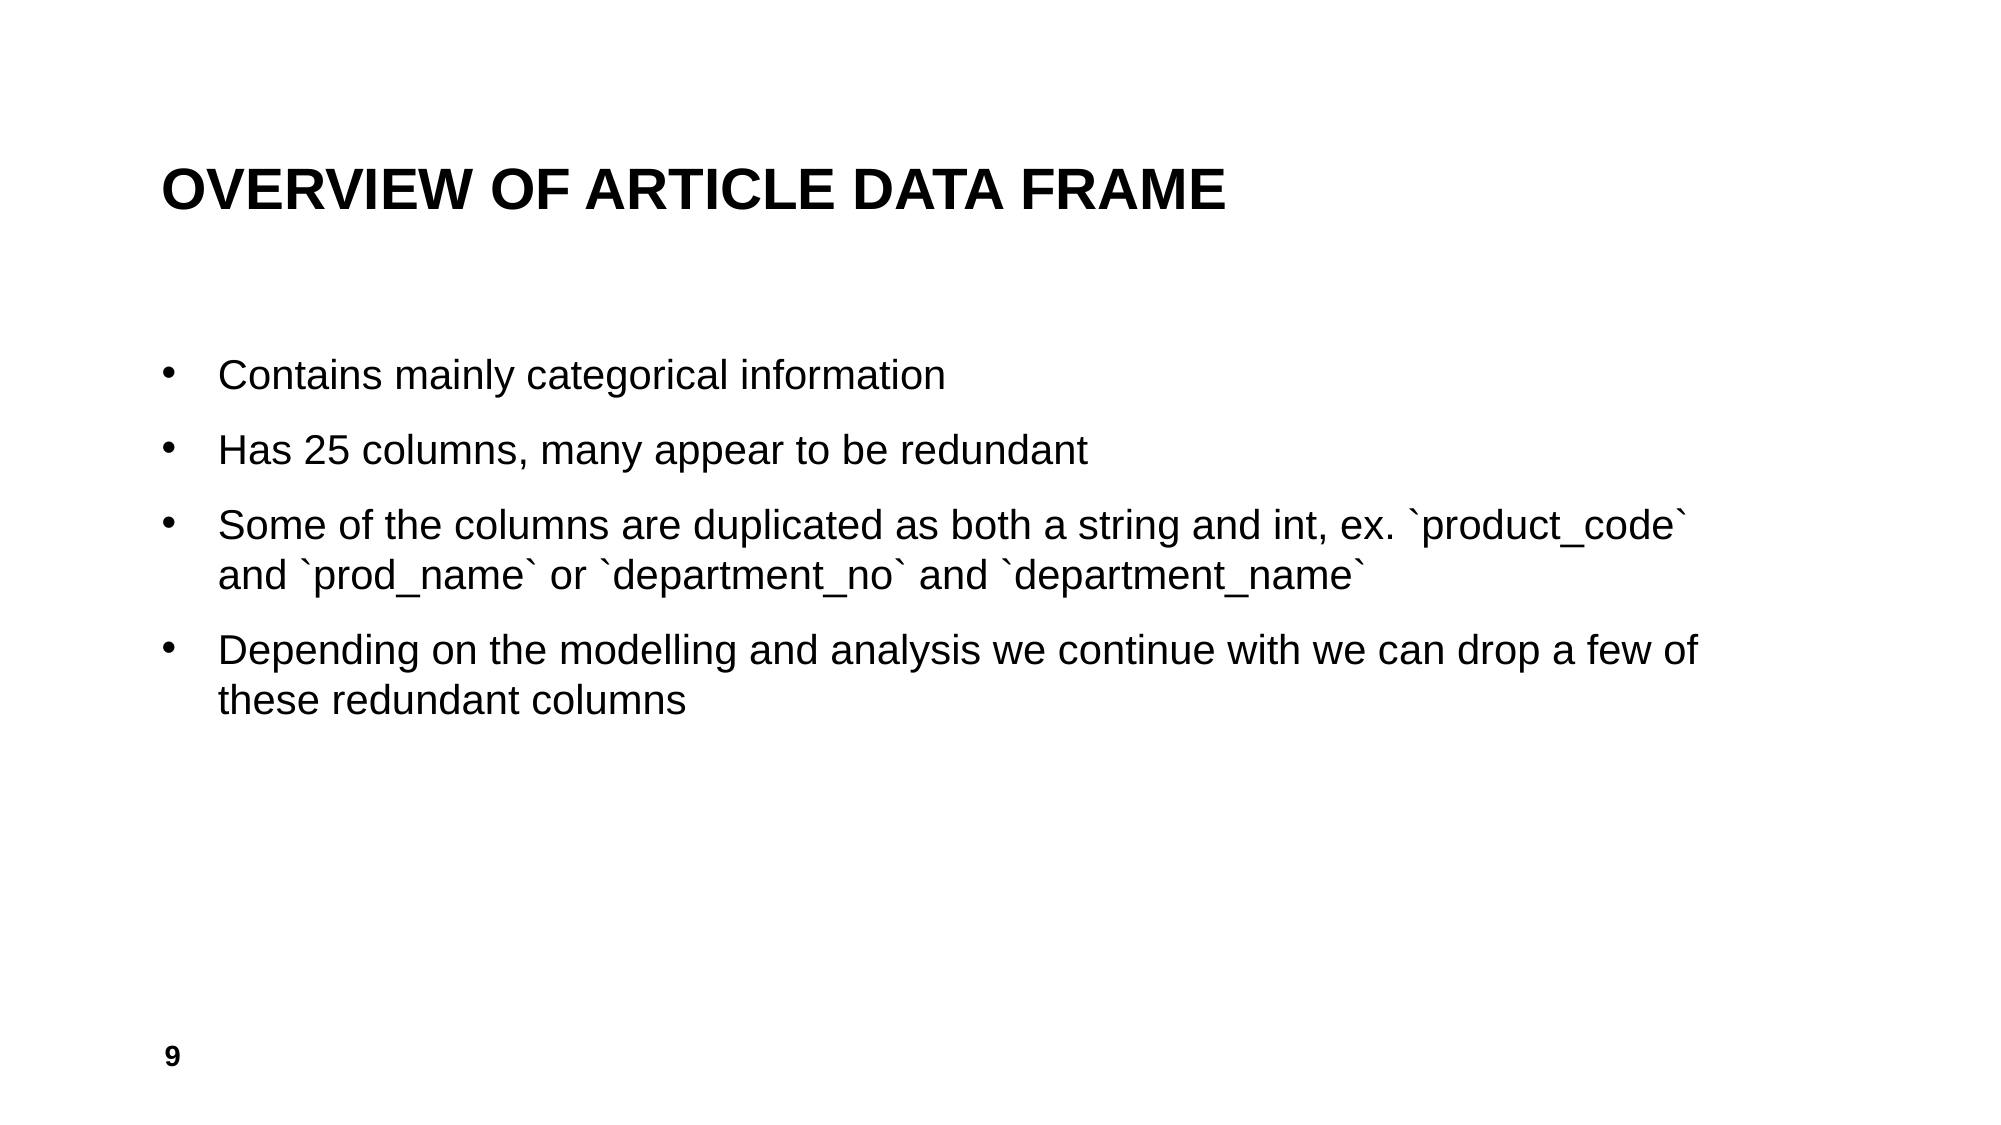

# Overview of article data frame
Contains mainly categorical information
Has 25 columns, many appear to be redundant
Some of the columns are duplicated as both a string and int, ex. `product_code` and `prod_name` or `department_no` and `department_name`
Depending on the modelling and analysis we continue with we can drop a few of these redundant columns
9